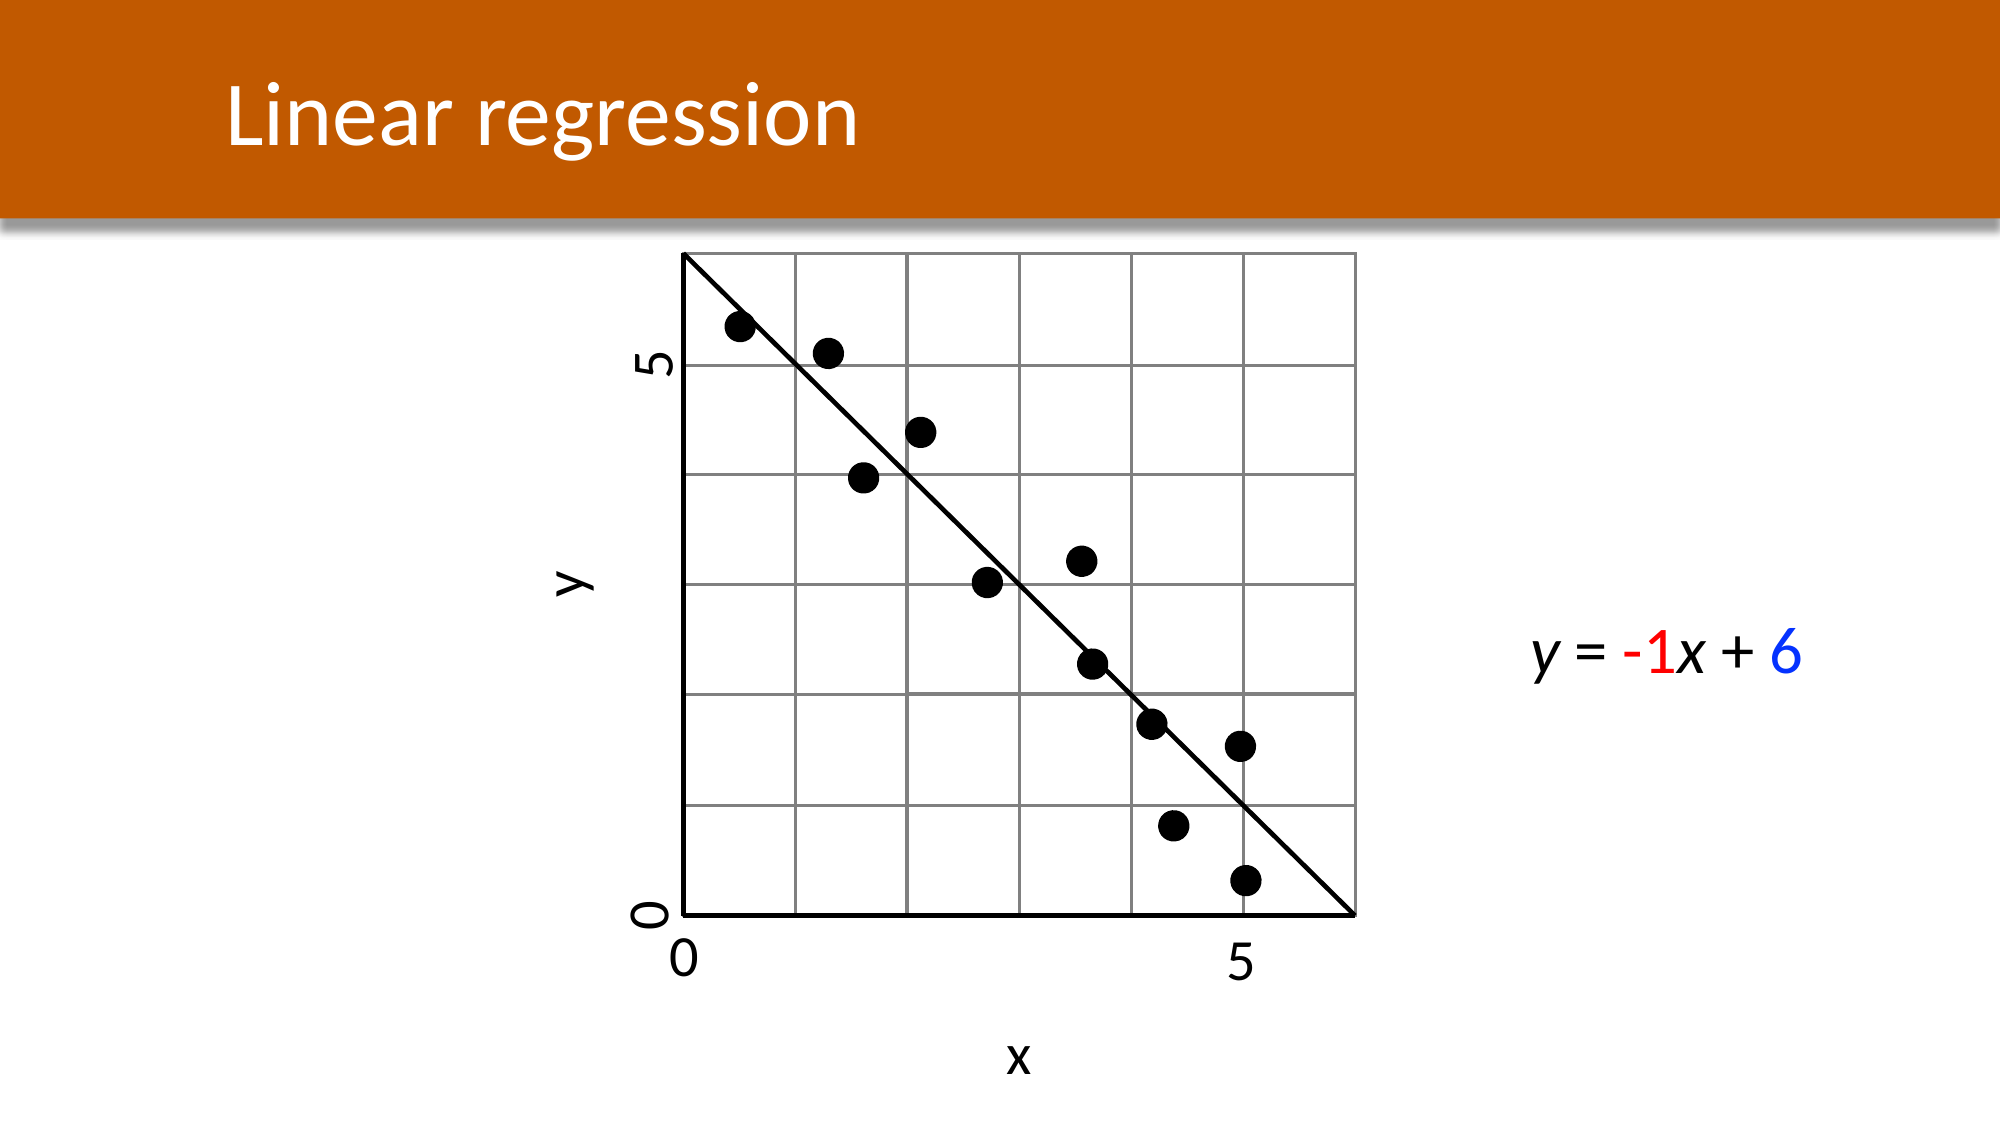

Linear regression

5

y
y = -1x + 6
0
0
5
x